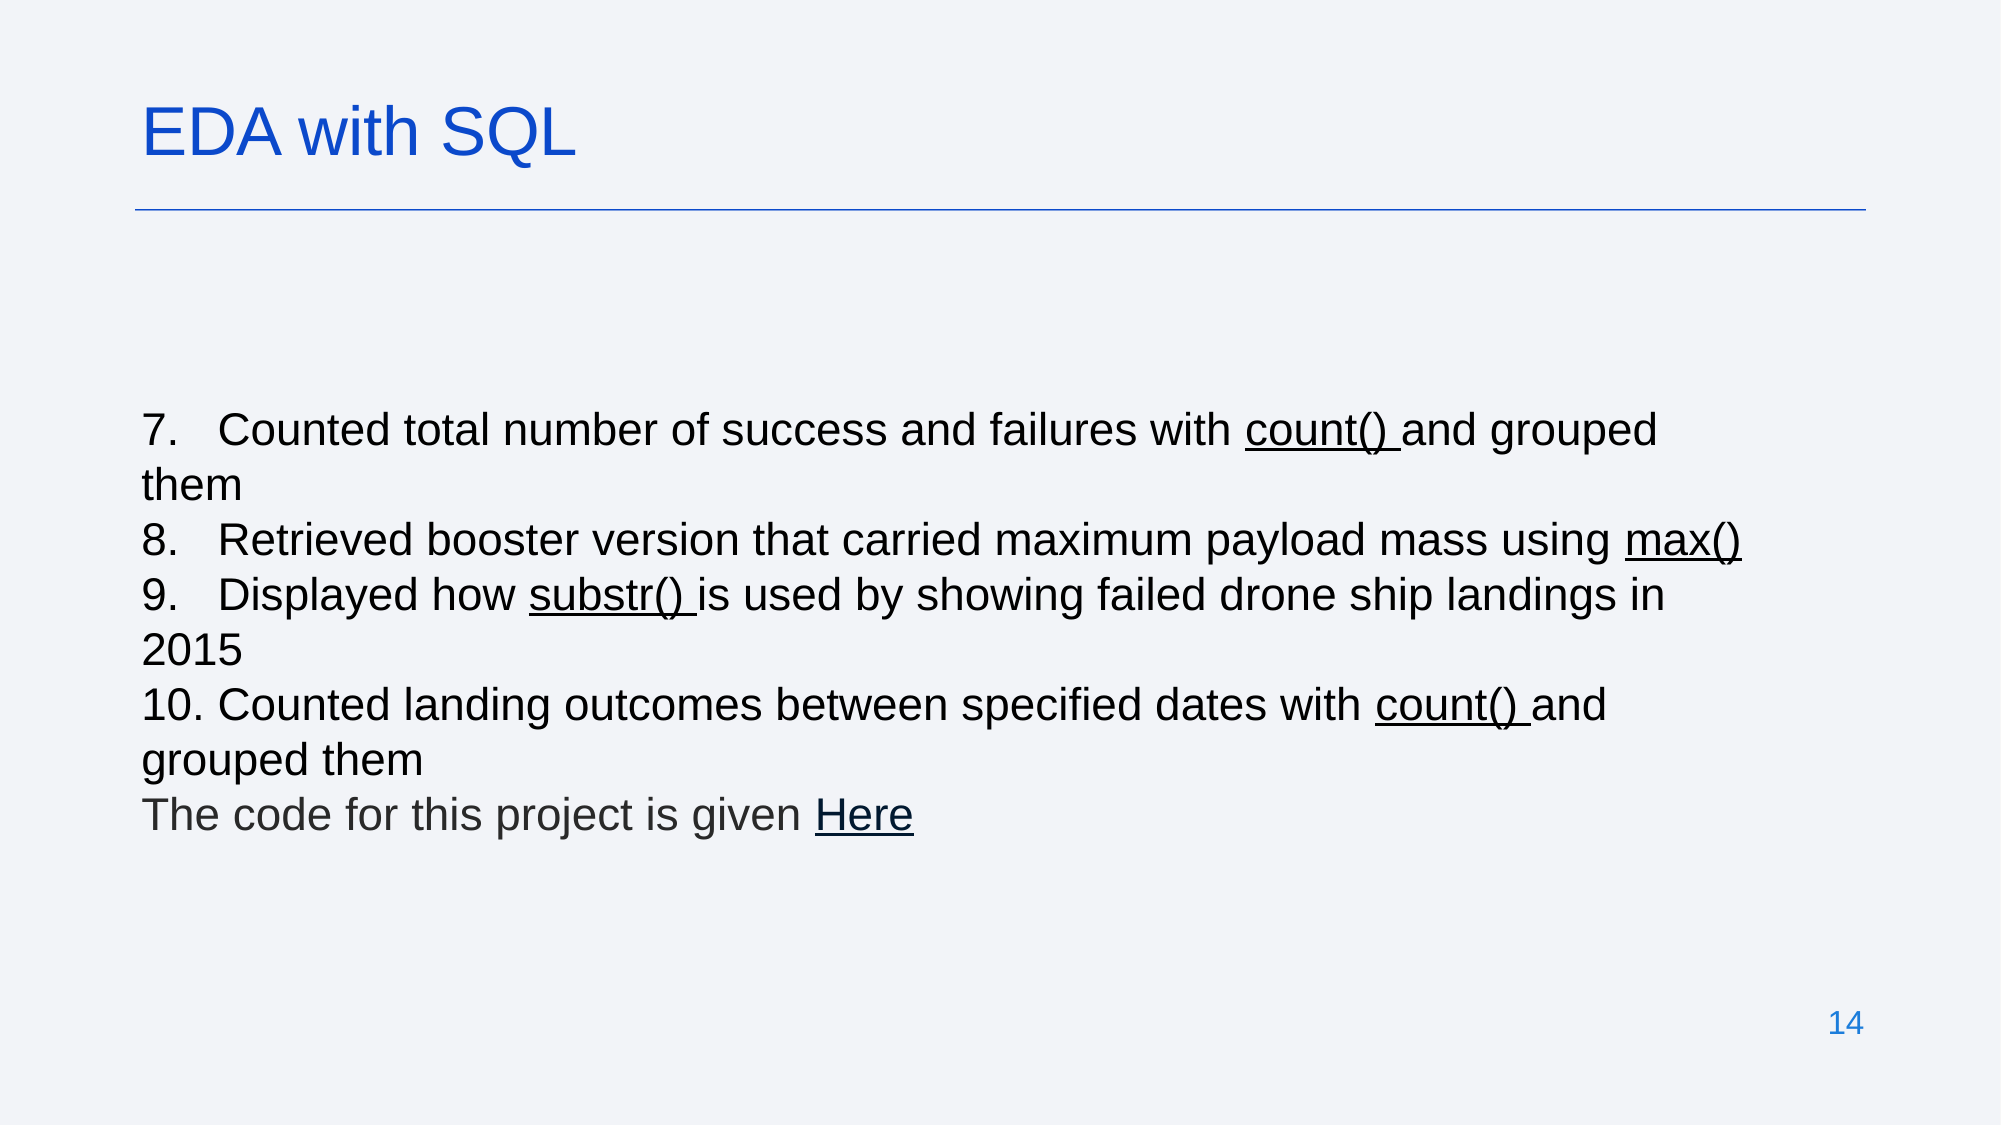

EDA with SQL
7.   Counted total number of success and failures with count() and grouped them
8.   Retrieved booster version that carried maximum payload mass using max()
9.   Displayed how substr() is used by showing failed drone ship landings in 2015
10. Counted landing outcomes between specified dates with count() and grouped them
The code for this project is given Here

14